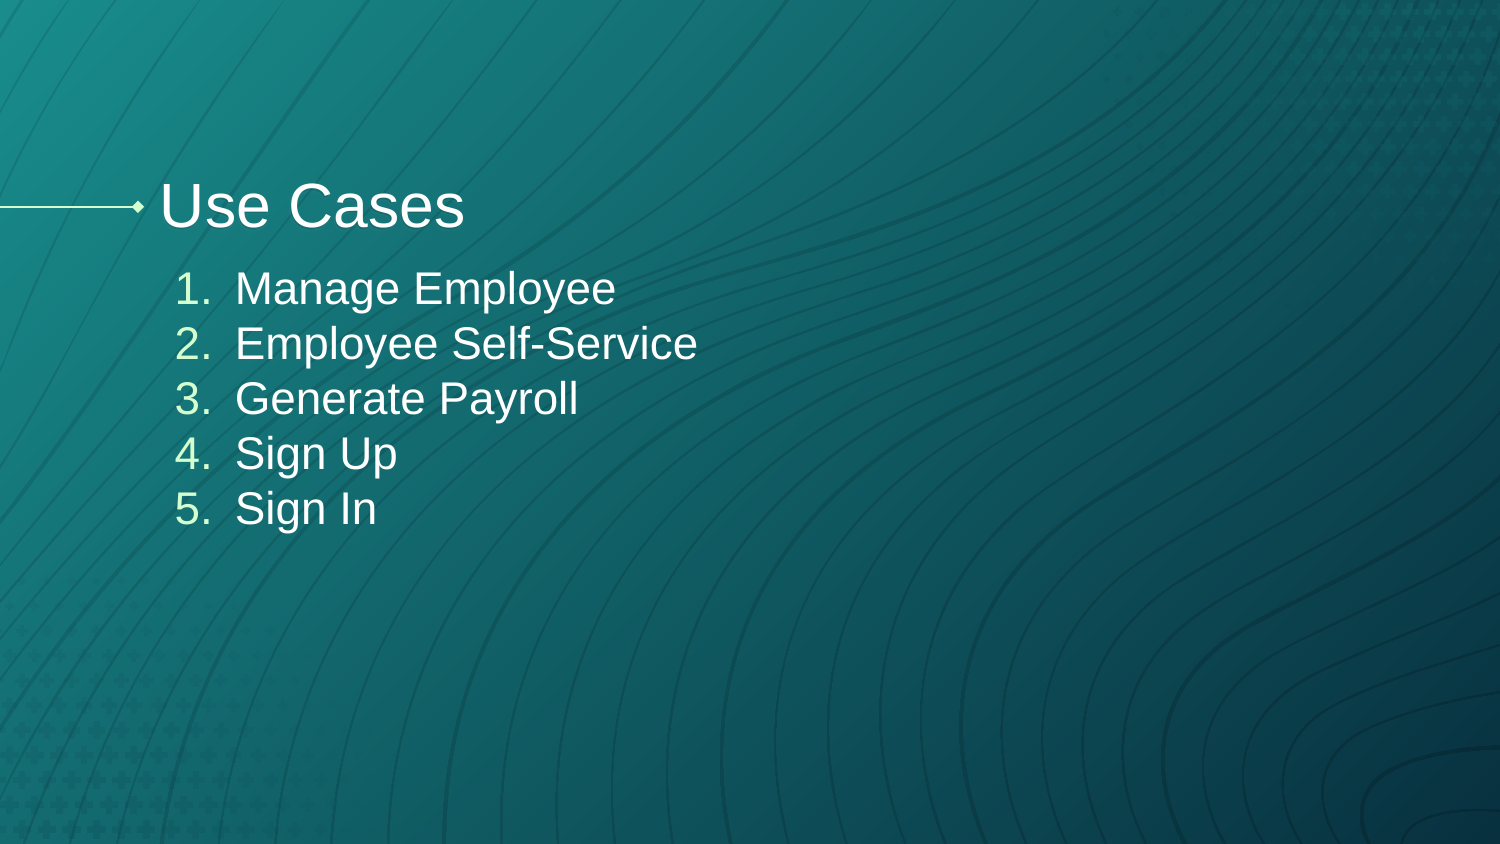

# Use Cases
Manage Employee
Employee Self-Service
Generate Payroll
Sign Up
Sign In